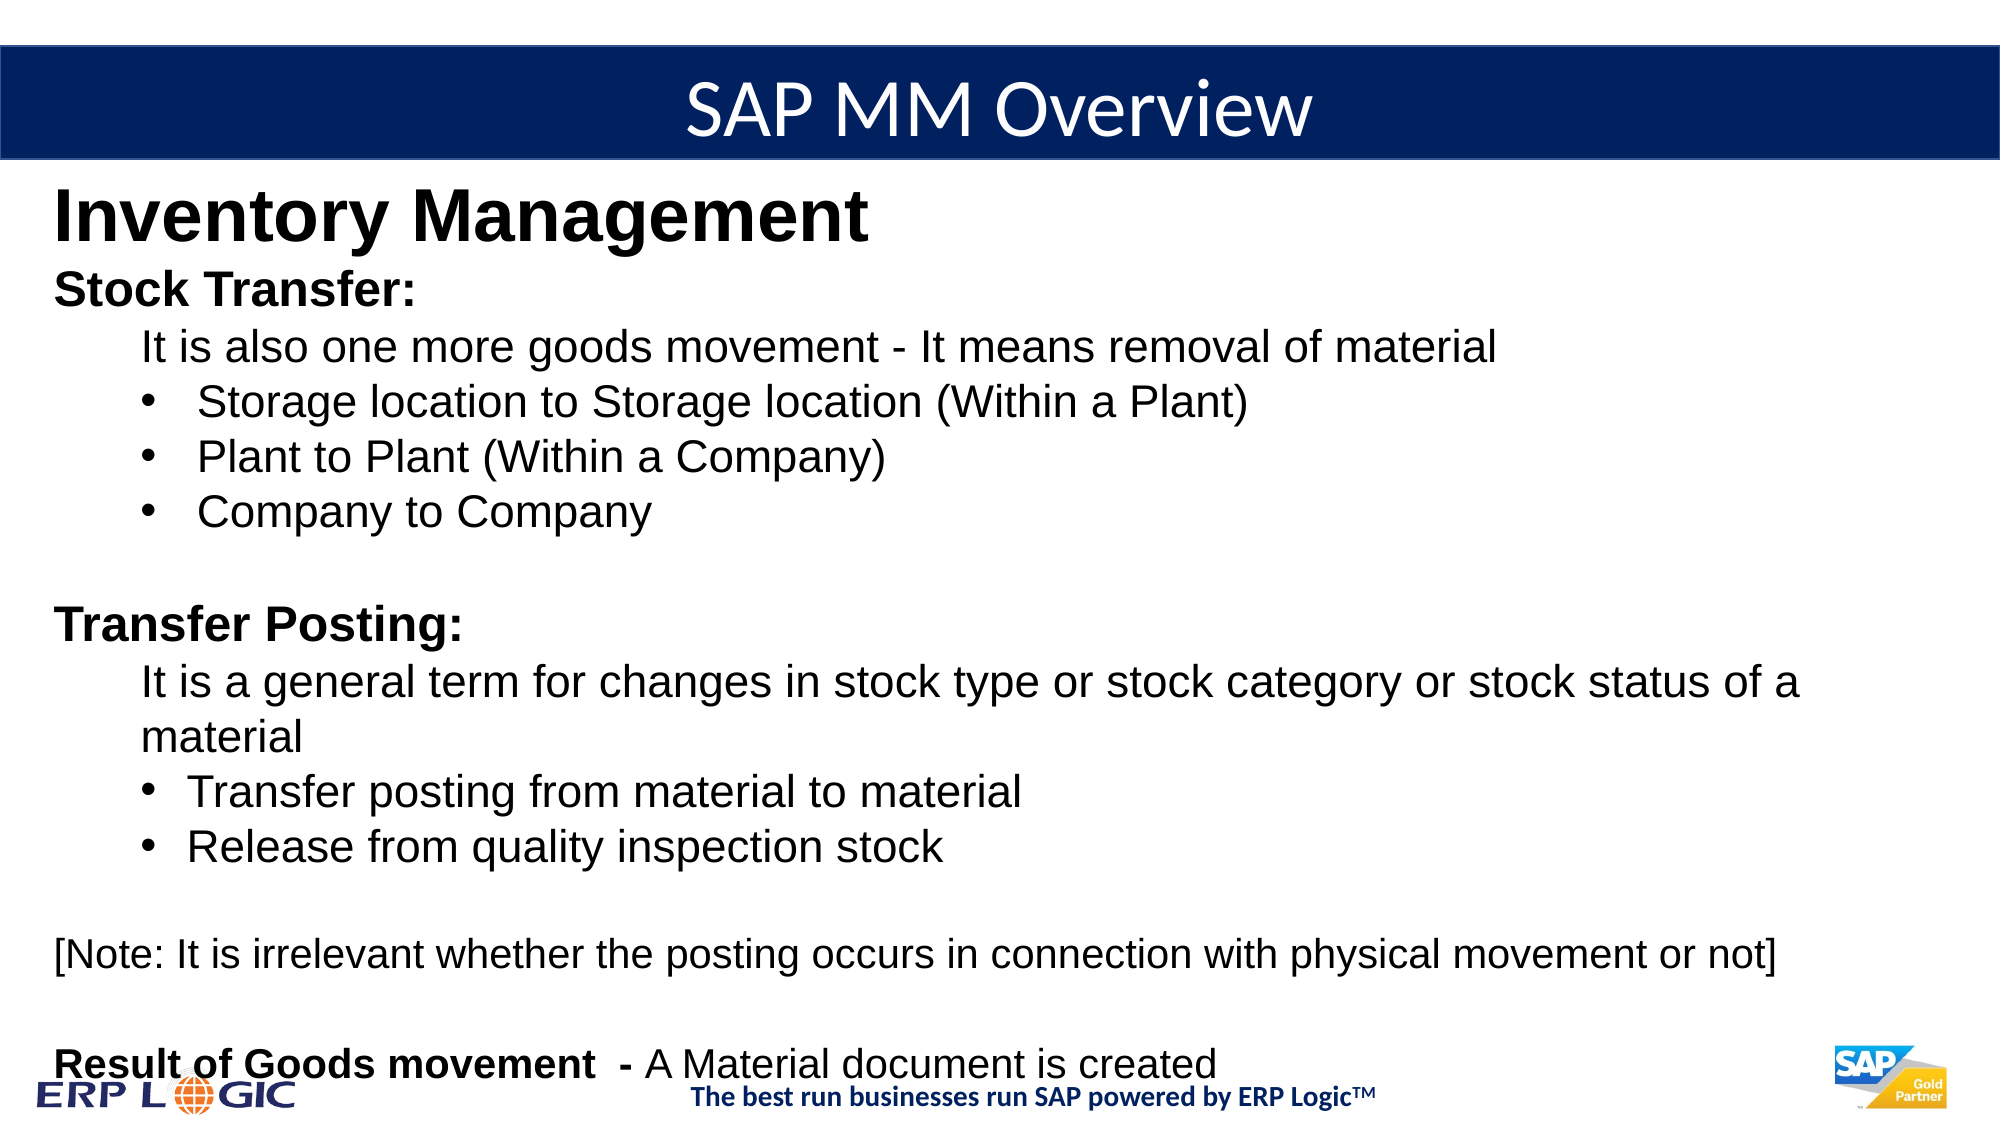

SAP MM Overview
Inventory Management
Stock Transfer:
It is also one more goods movement - It means removal of material
Storage location to Storage location (Within a Plant)
Plant to Plant (Within a Company)
Company to Company

Transfer Posting:
It is a general term for changes in stock type or stock category or stock status of a material
Transfer posting from material to material
Release from quality inspection stock

[Note: It is irrelevant whether the posting occurs in connection with physical movement or not]

Result of Goods movement  - A Material document is created